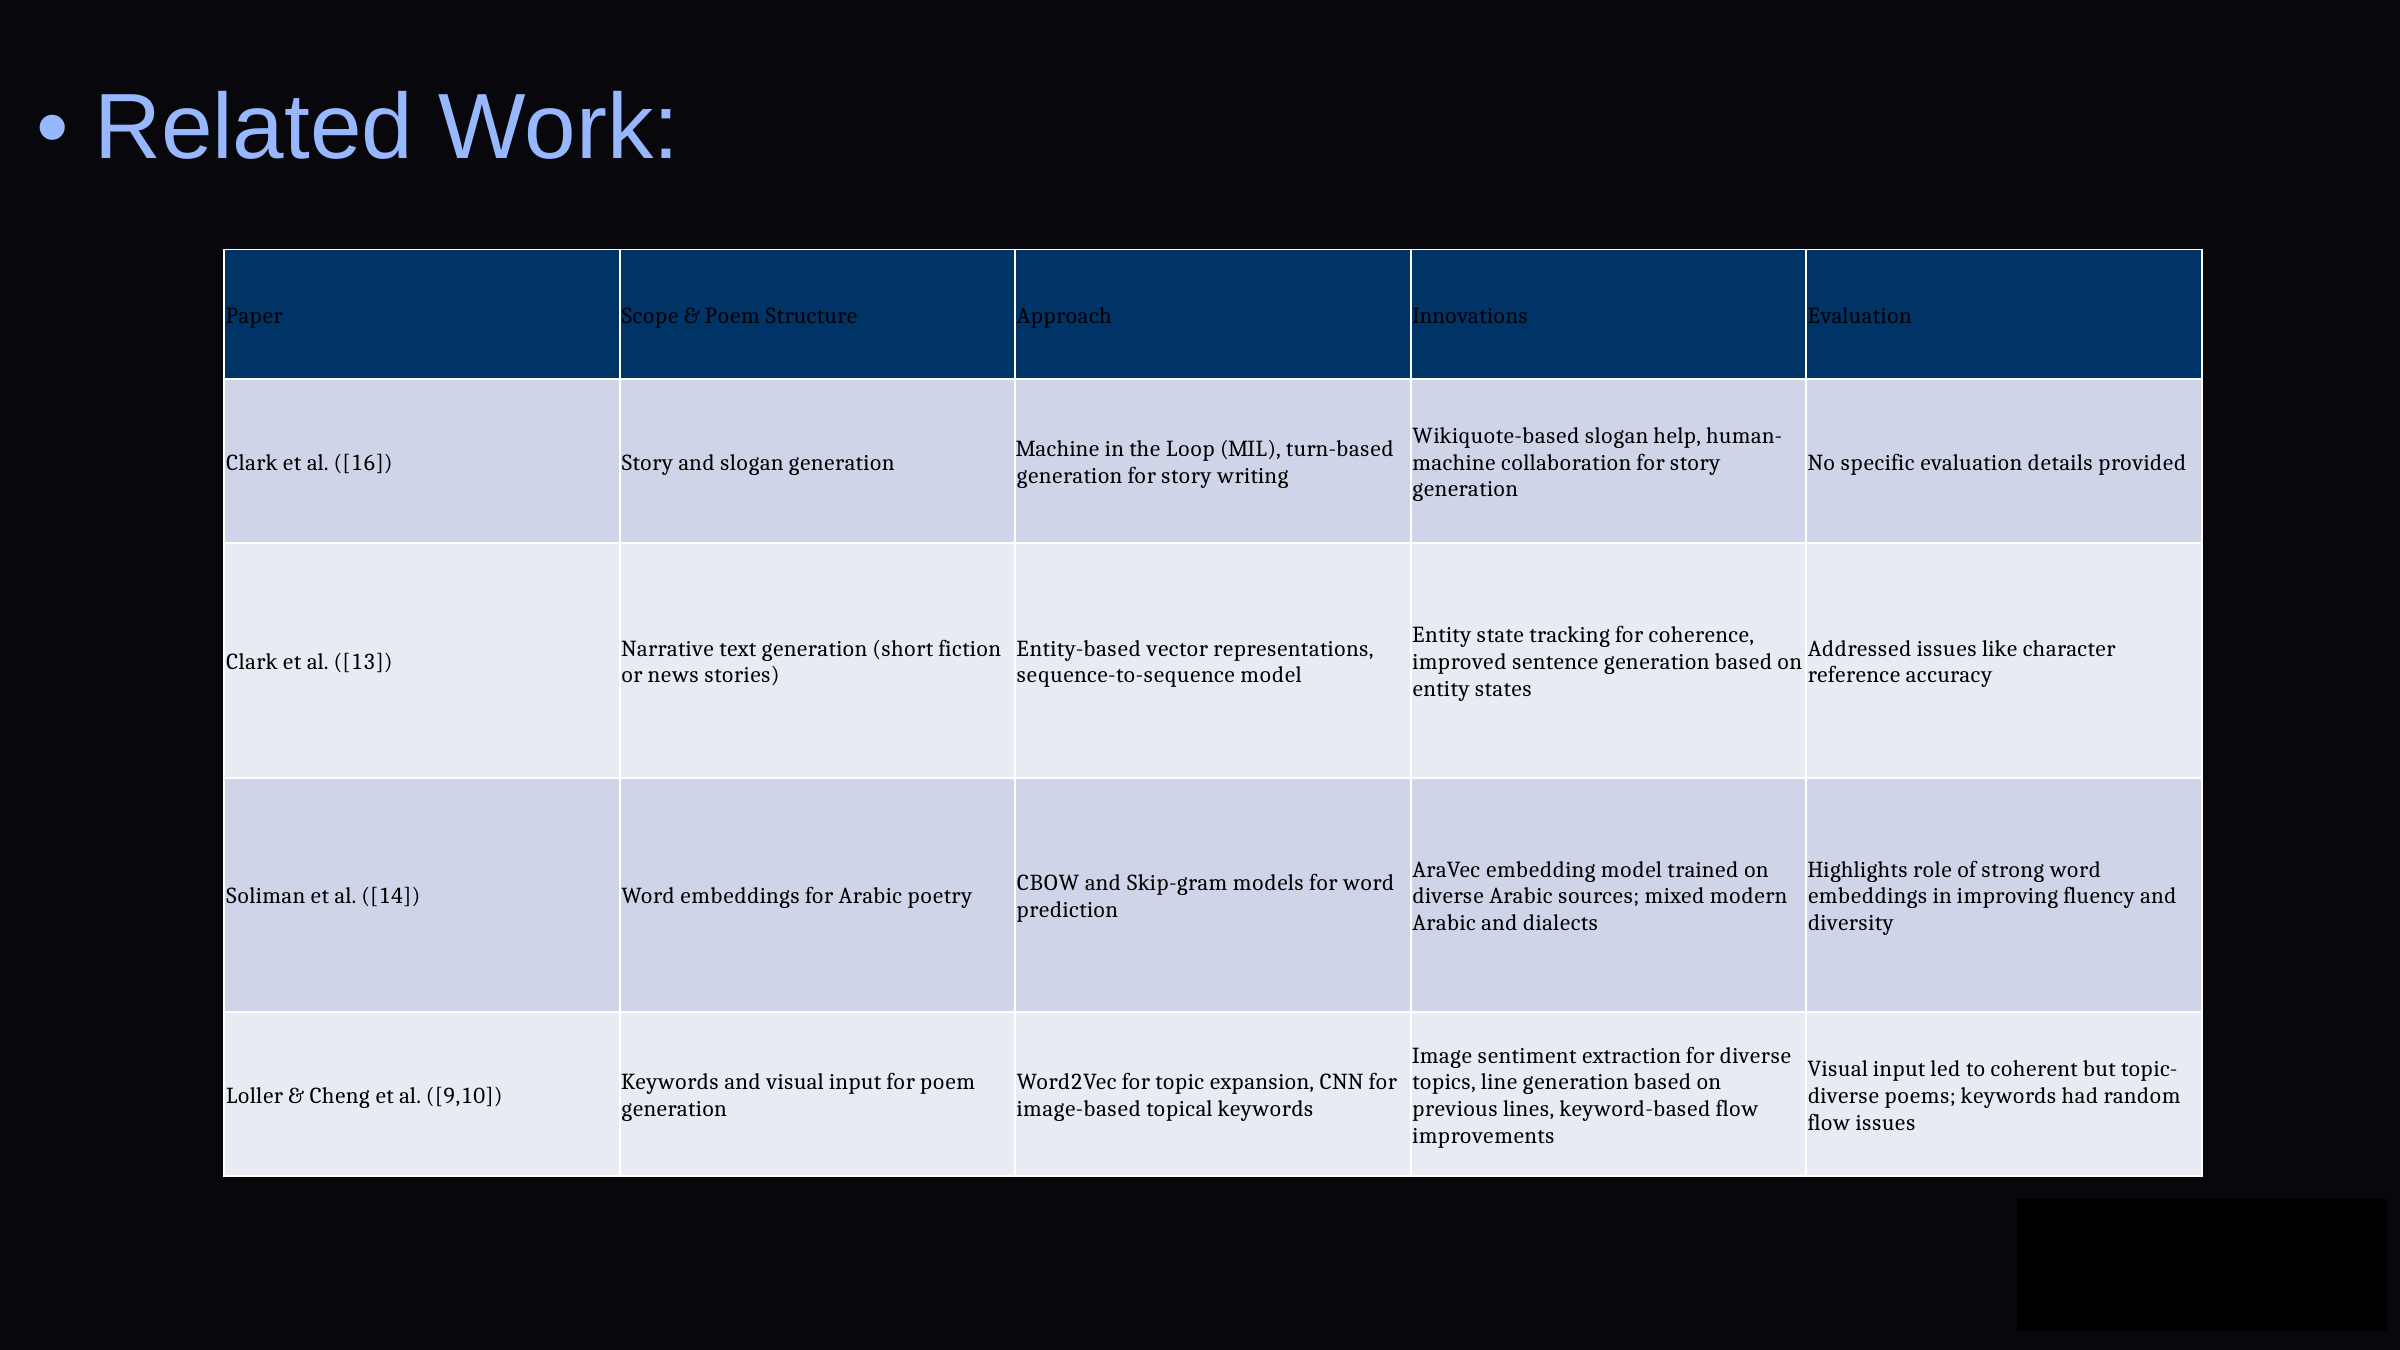

• Related Work:

| Paper | Scope & Poem Structure | Approach | Innovations | Evaluation |
| --- | --- | --- | --- | --- |
| Clark et al. ([16]) | Story and slogan generation | Machine in the Loop (MIL), turn-based generation for story writing | Wikiquote-based slogan help, human-machine collaboration for story generation | No specific evaluation details provided |
| Clark et al. ([13]) | Narrative text generation (short fiction or news stories) | Entity-based vector representations, sequence-to-sequence model | Entity state tracking for coherence, improved sentence generation based on entity states | Addressed issues like character reference accuracy |
| Soliman et al. ([14]) | Word embeddings for Arabic poetry | CBOW and Skip-gram models for word prediction | AraVec embedding model trained on diverse Arabic sources; mixed modern Arabic and dialects | Highlights role of strong word embeddings in improving fluency and diversity |
| Loller & Cheng et al. ([9,10]) | Keywords and visual input for poem generation | Word2Vec for topic expansion, CNN for image-based topical keywords | Image sentiment extraction for diverse topics, line generation based on previous lines, keyword-based flow improvements | Visual input led to coherent but topic-diverse poems; keywords had random flow issues |